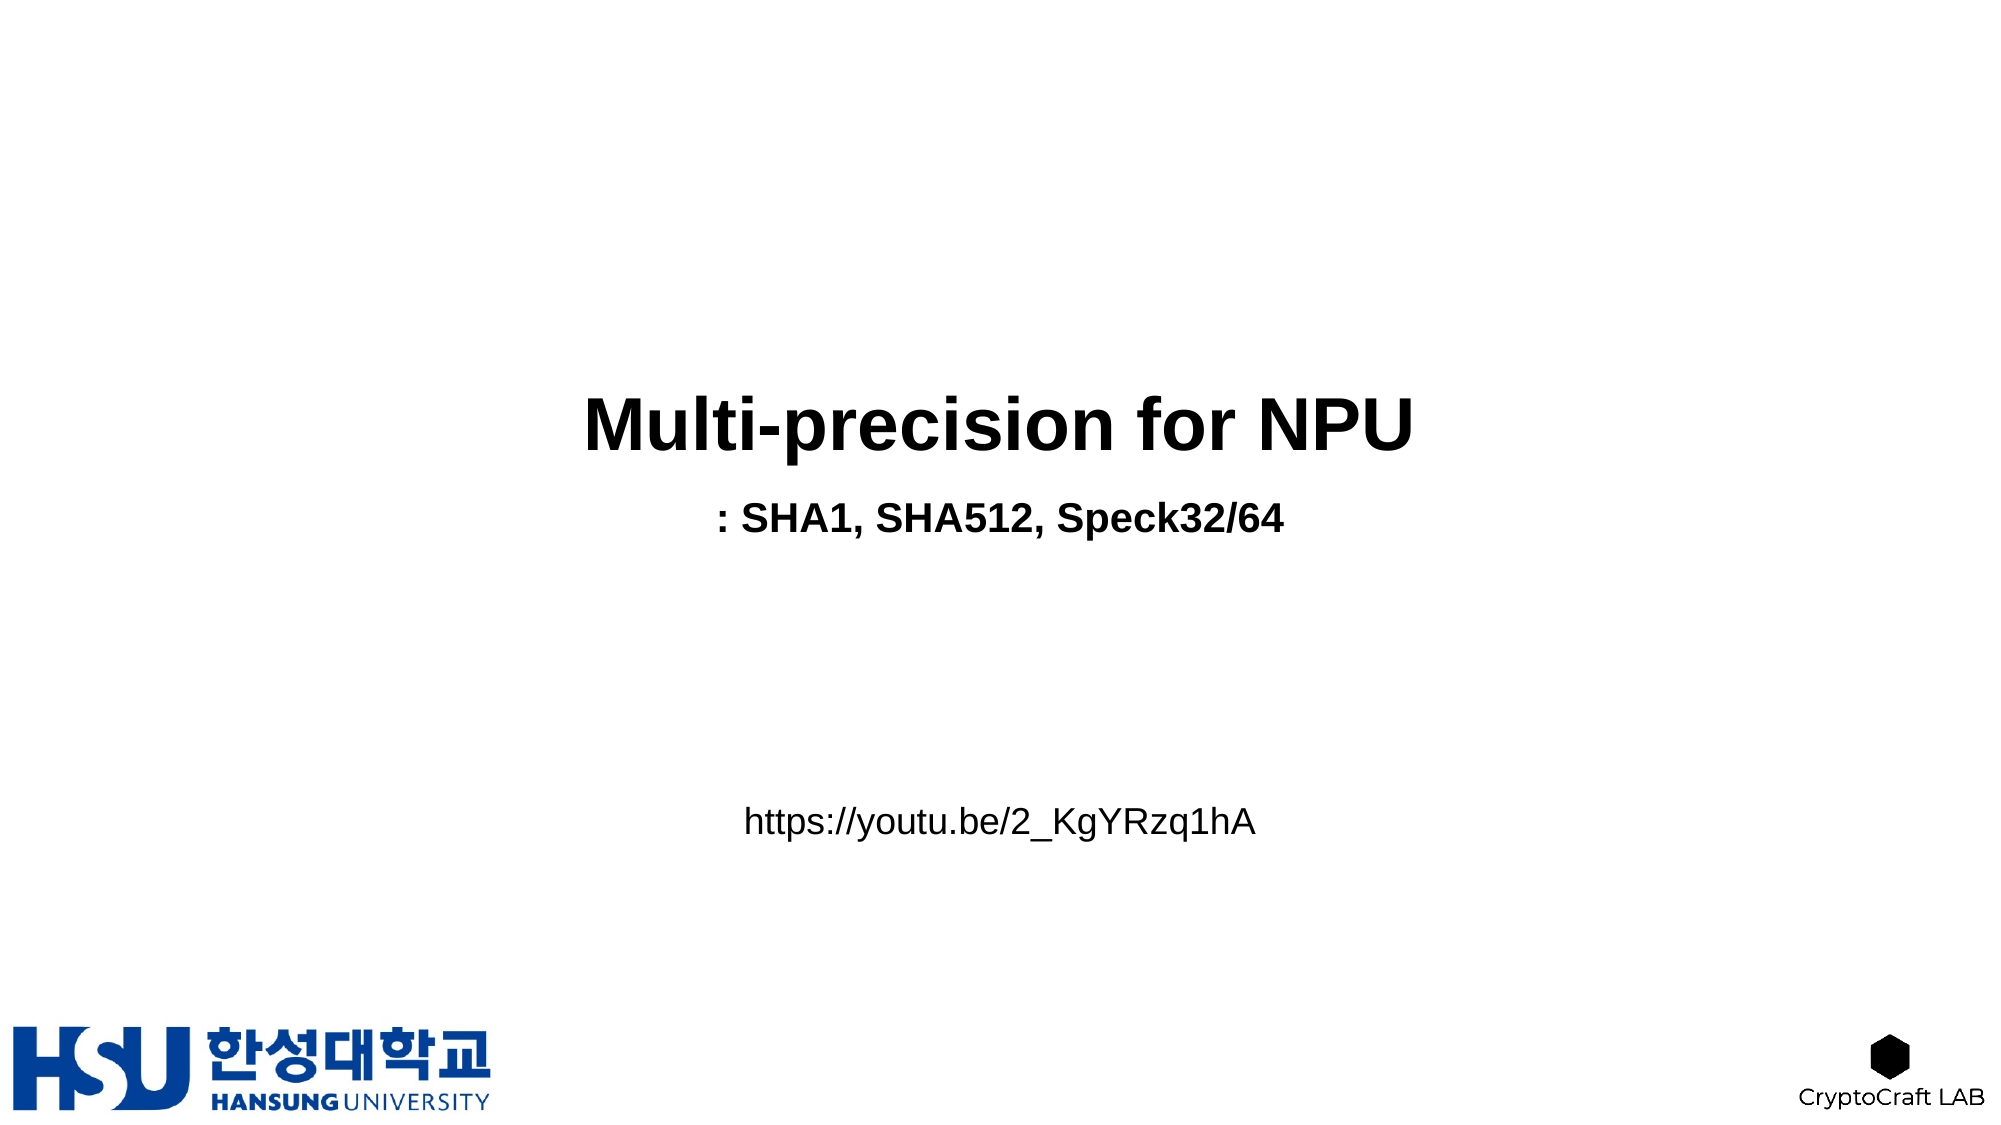

# Multi-precision for NPU : SHA1, SHA512, Speck32/64
https://youtu.be/2_KgYRzq1hA